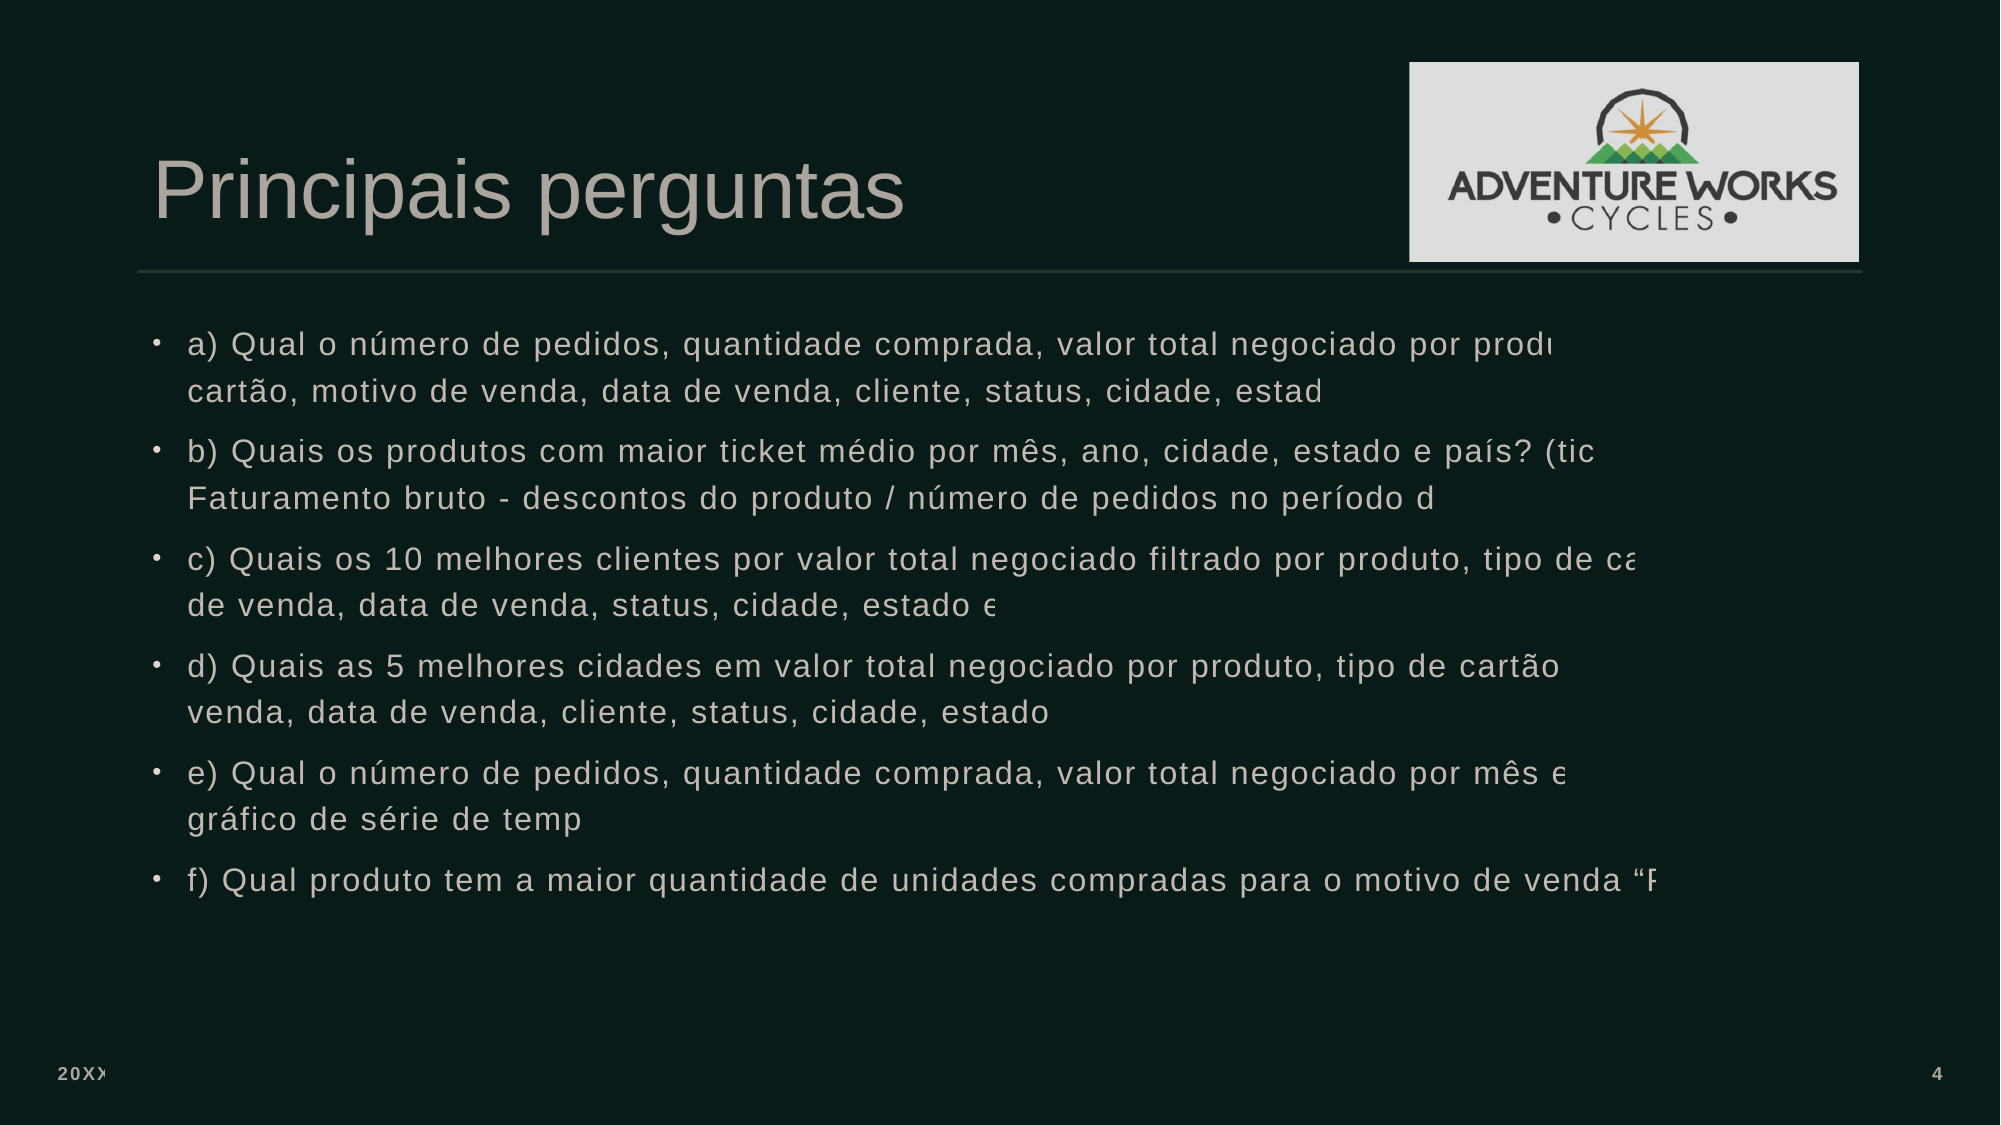

# Principais perguntas
a) Qual o número de pedidos, quantidade comprada, valor total negociado por produto, tipo de cartão, motivo de venda, data de venda, cliente, status, cidade, estado e país?
b) Quais os produtos com maior ticket médio por mês, ano, cidade, estado e país? (ticket médio = Faturamento bruto - descontos do produto / número de pedidos no período de análise)
c) Quais os 10 melhores clientes por valor total negociado filtrado por produto, tipo de cartão, motivo de venda, data de venda, status, cidade, estado e país?
d) Quais as 5 melhores cidades em valor total negociado por produto, tipo de cartão, motivo de venda, data de venda, cliente, status, cidade, estado e país?
e) Qual o número de pedidos, quantidade comprada, valor total negociado por mês e ano (dica: gráfico de série de tempo)?
f) Qual produto tem a maior quantidade de unidades compradas para o motivo de venda “Promotion”?
20XX
4